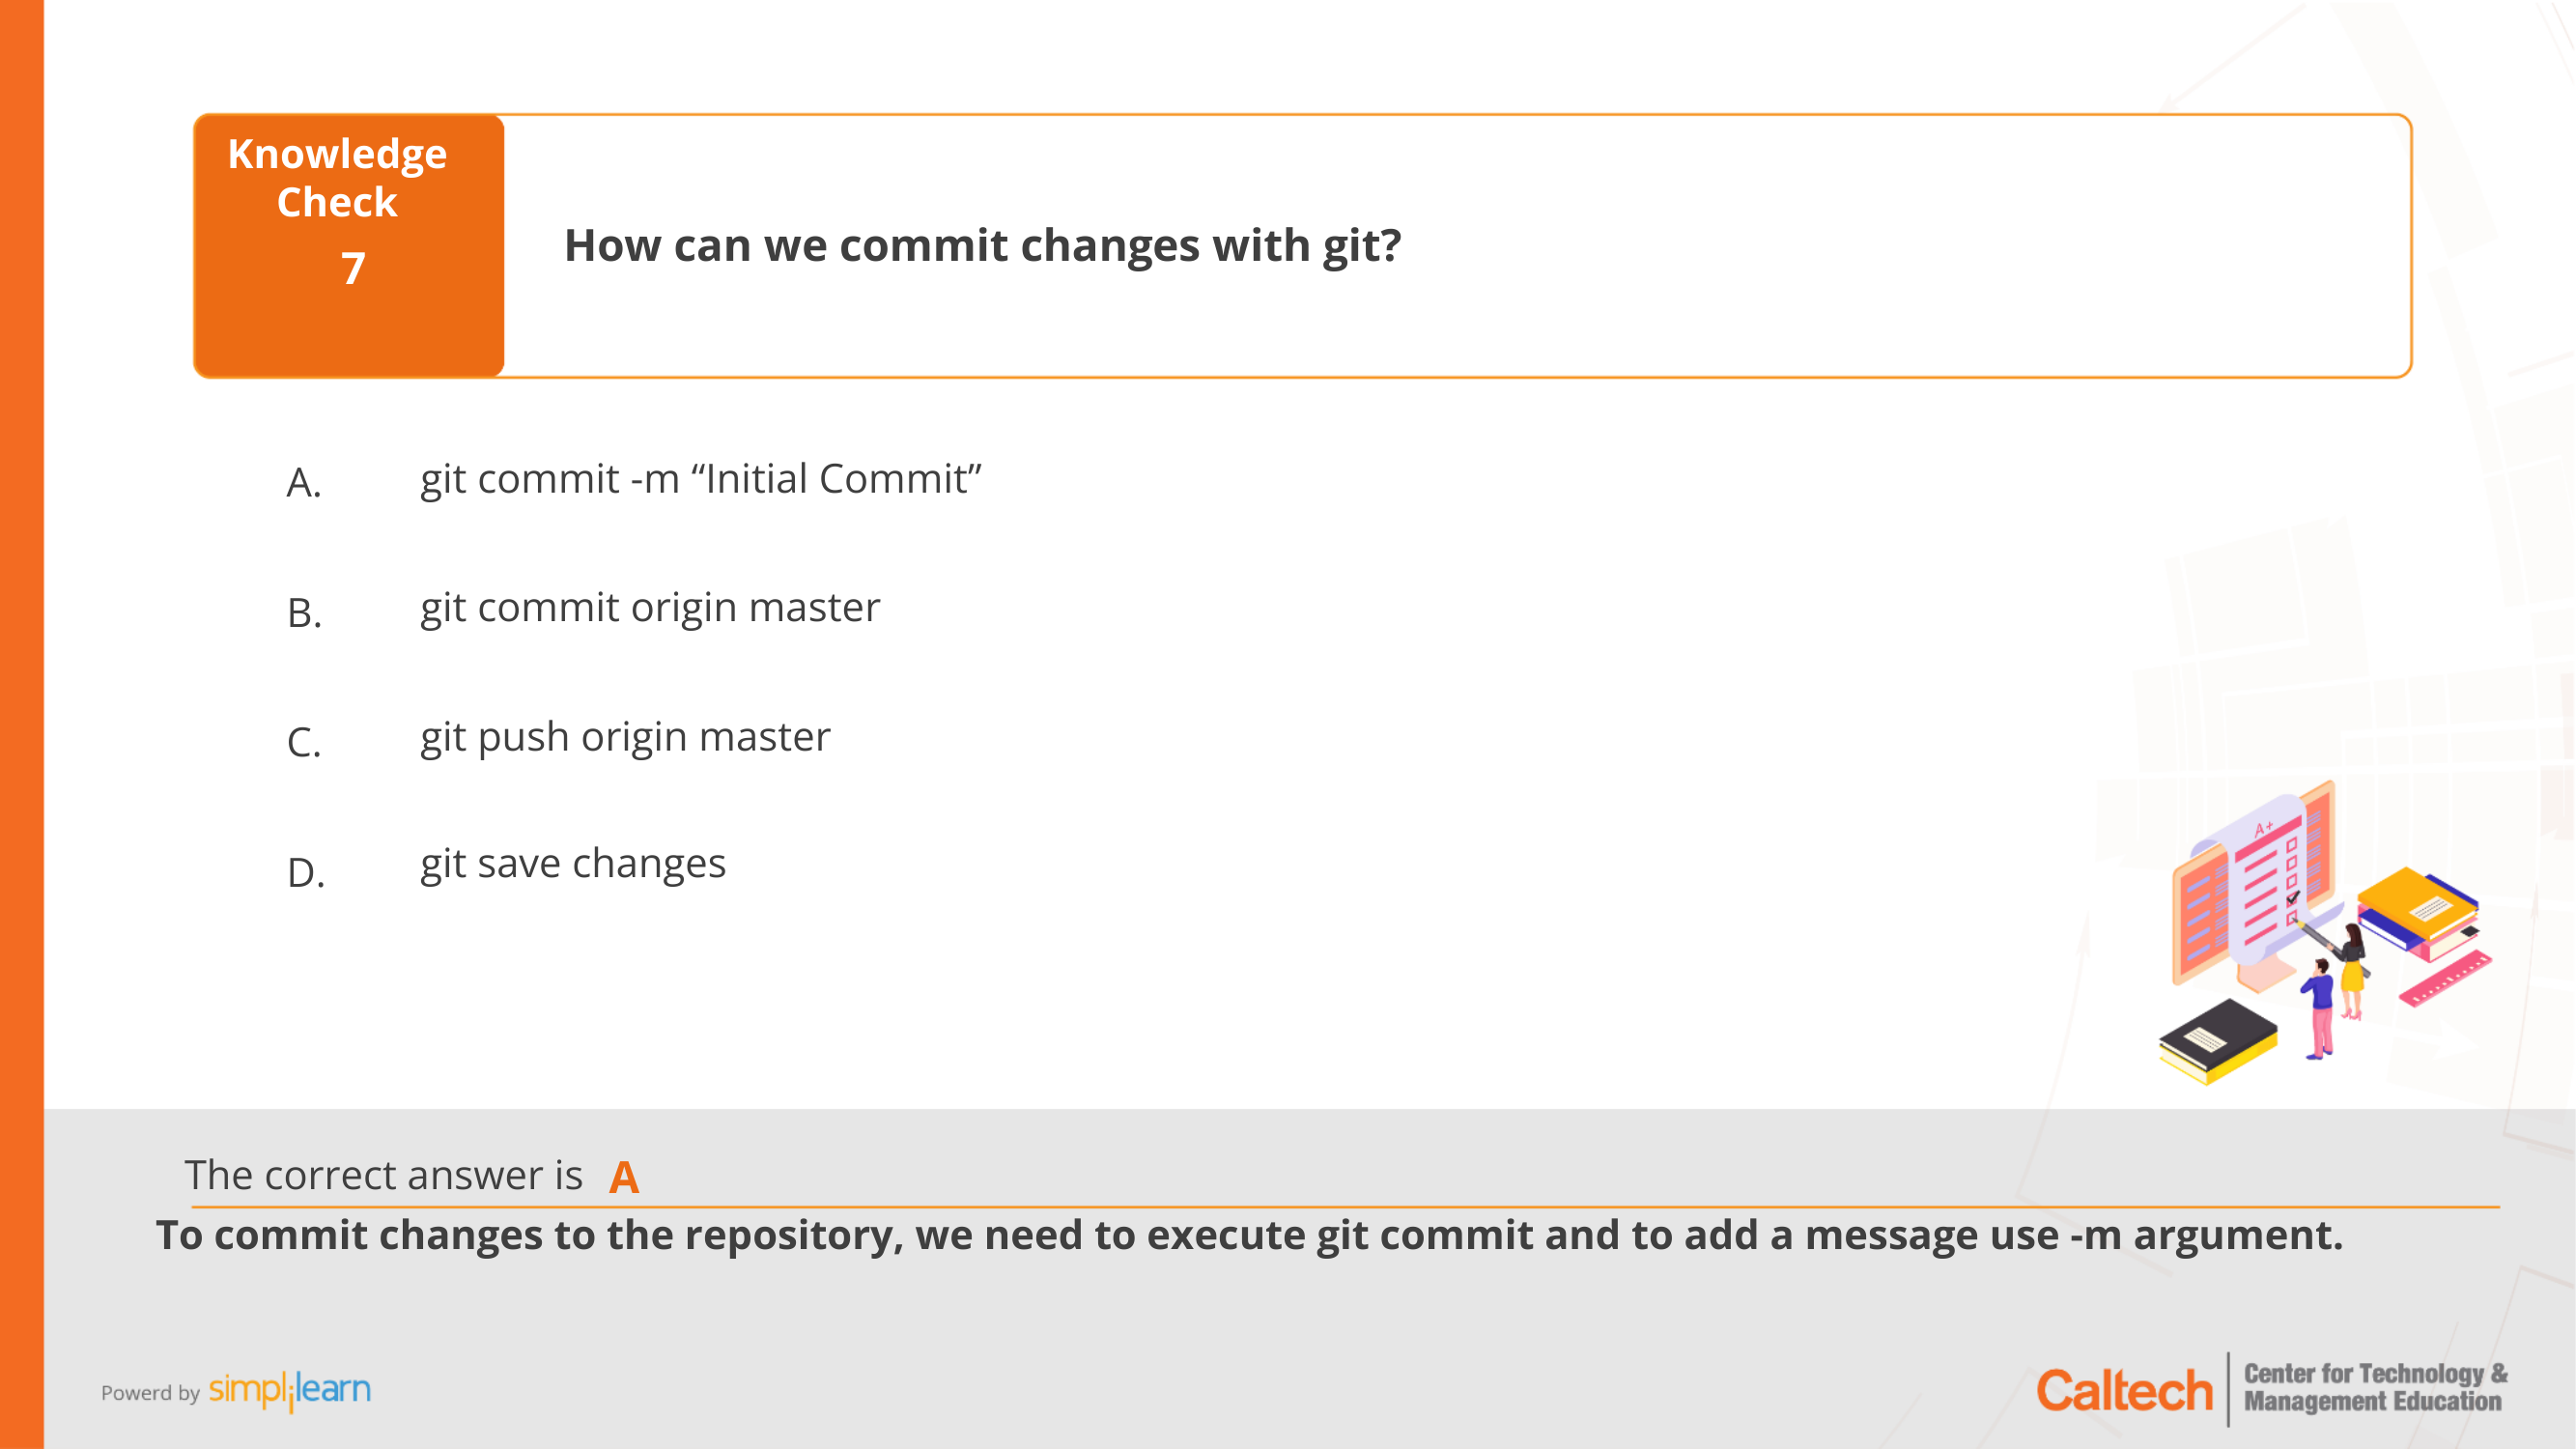

How can we commit changes with git?
7
git commit -m “Initial Commit”
git commit origin master
git push origin master
git save changes
A
To commit changes to the repository, we need to execute git commit and to add a message use -m argument.